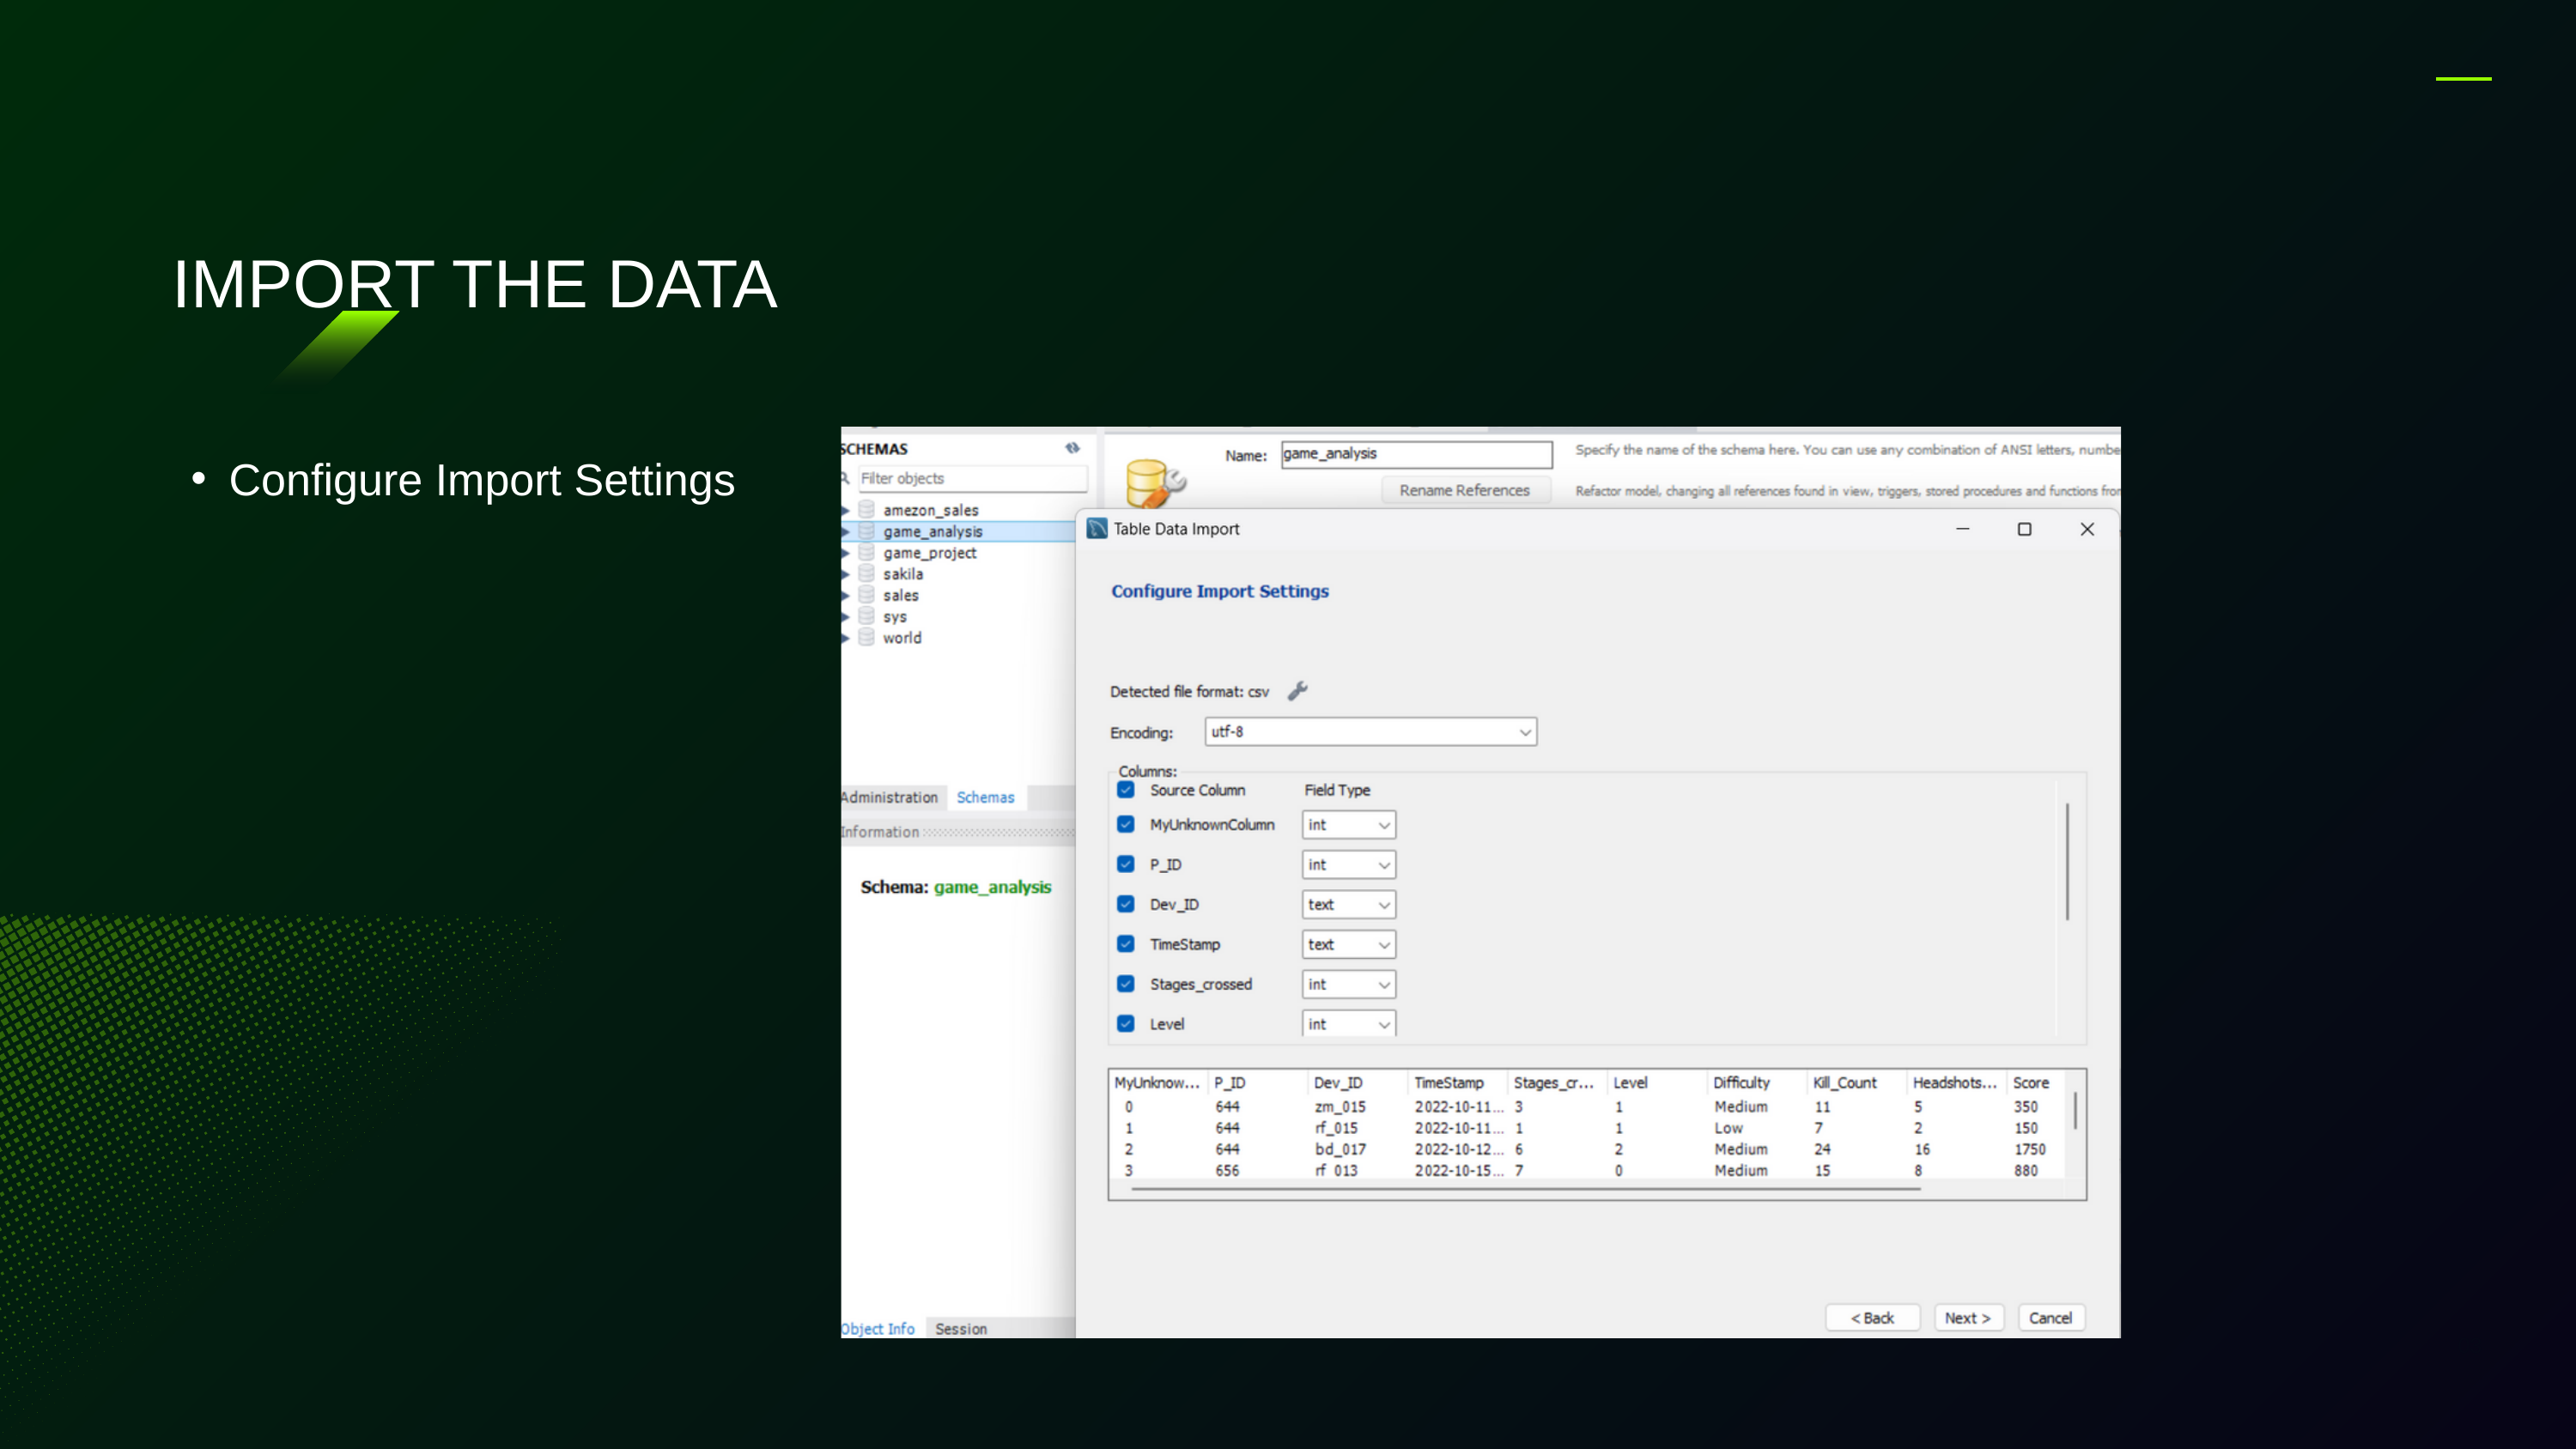

IMPORT THE DATA

Configure Import Settings

03